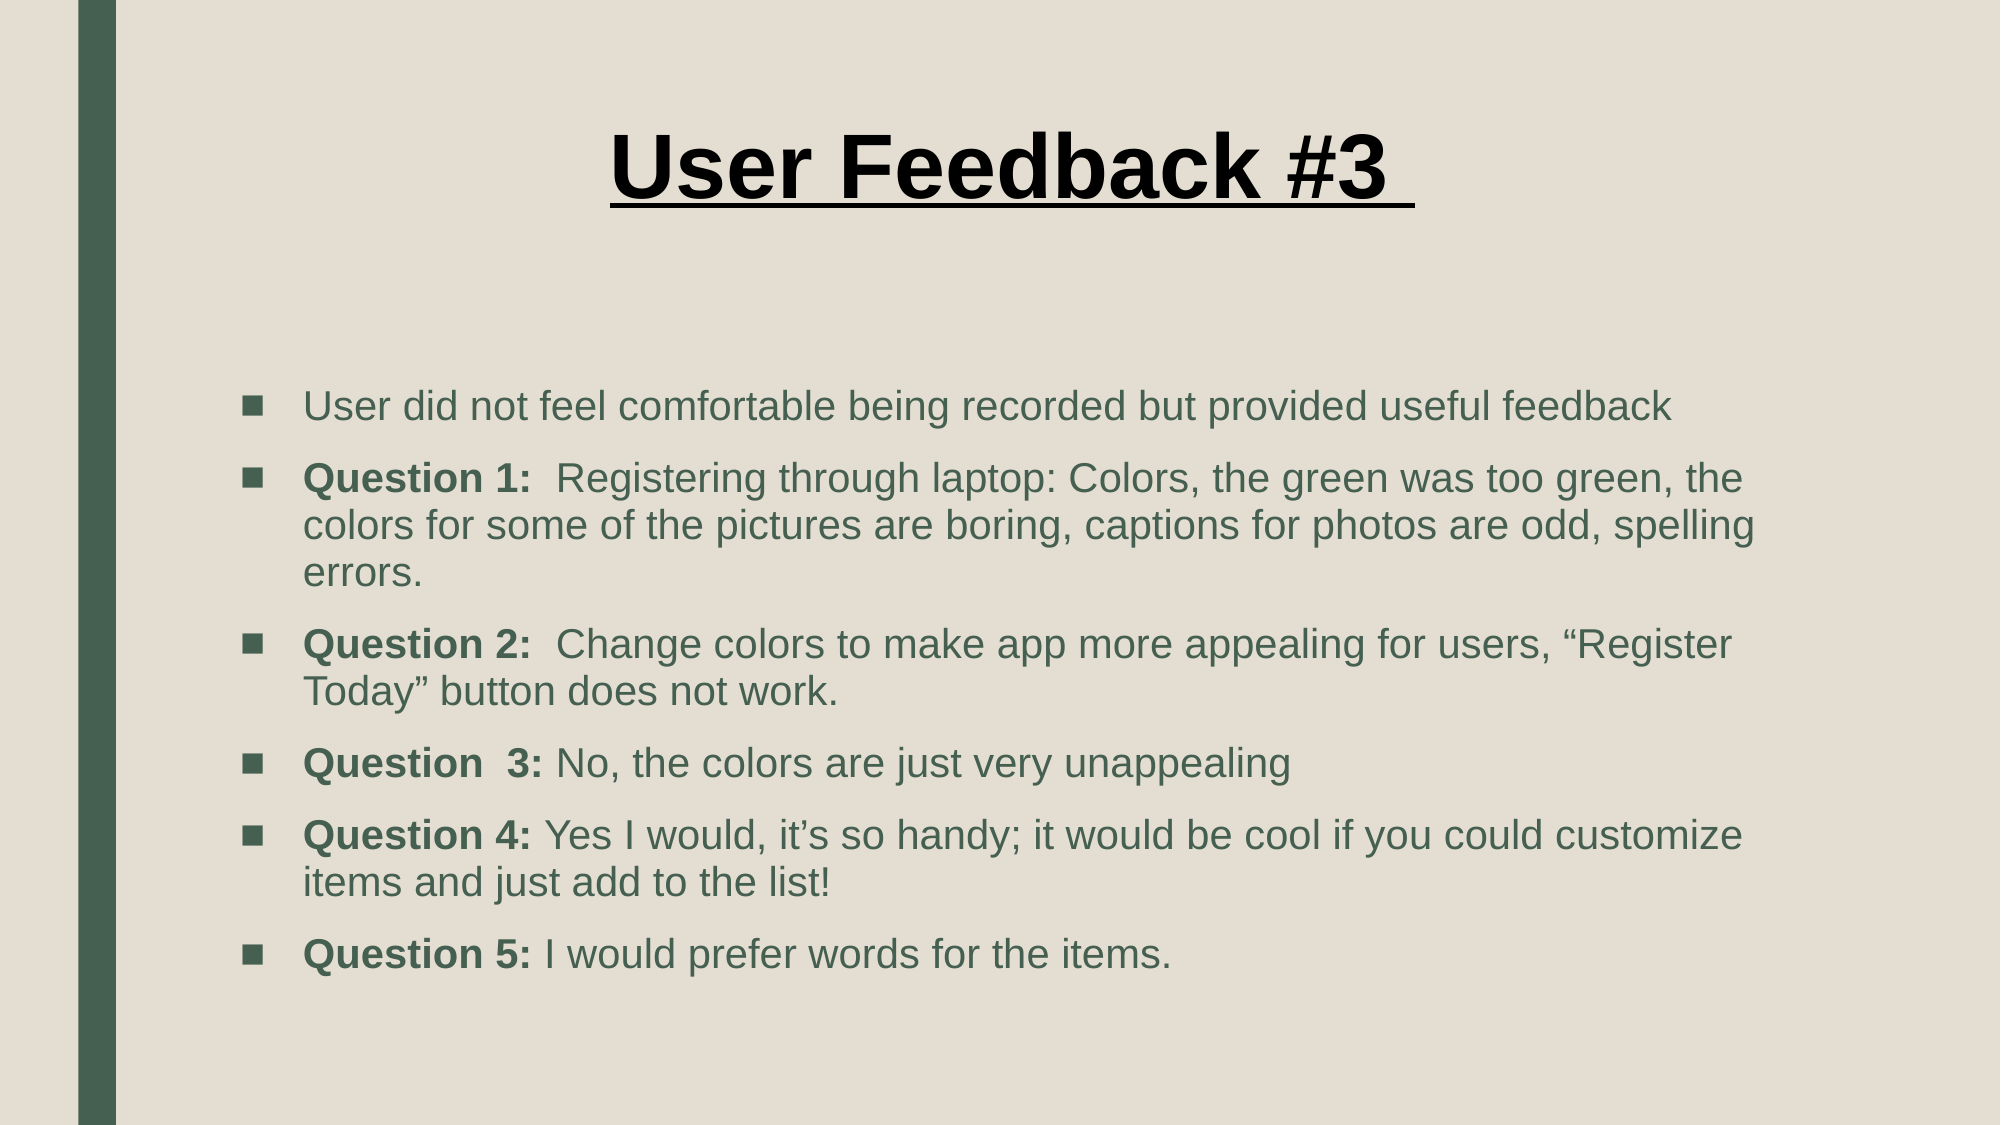

# User Feedback #3
User did not feel comfortable being recorded but provided useful feedback
Question 1:  Registering through laptop: Colors, the green was too green, the colors for some of the pictures are boring, captions for photos are odd, spelling errors.
Question 2:  Change colors to make app more appealing for users, “Register Today” button does not work.
Question  3: No, the colors are just very unappealing
Question 4: Yes I would, it’s so handy; it would be cool if you could customize items and just add to the list!
Question 5: I would prefer words for the items.